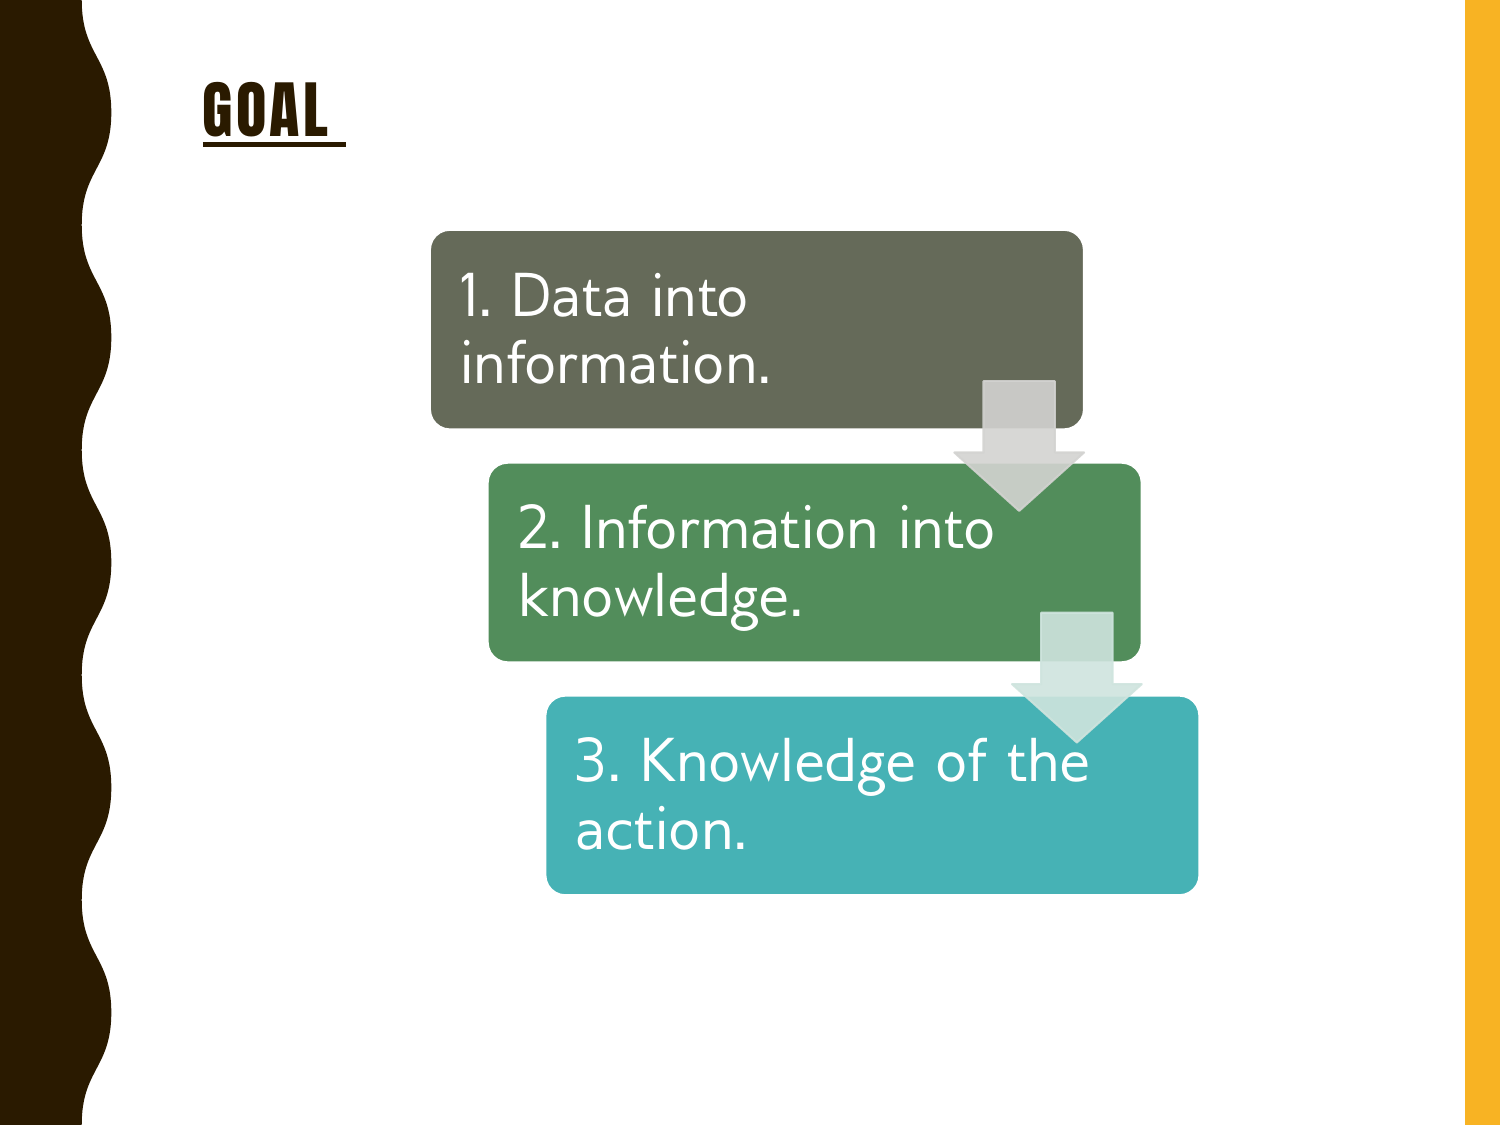

# Goal
1. Data into information.
2. Information into knowledge.
3. Knowledge of the action.